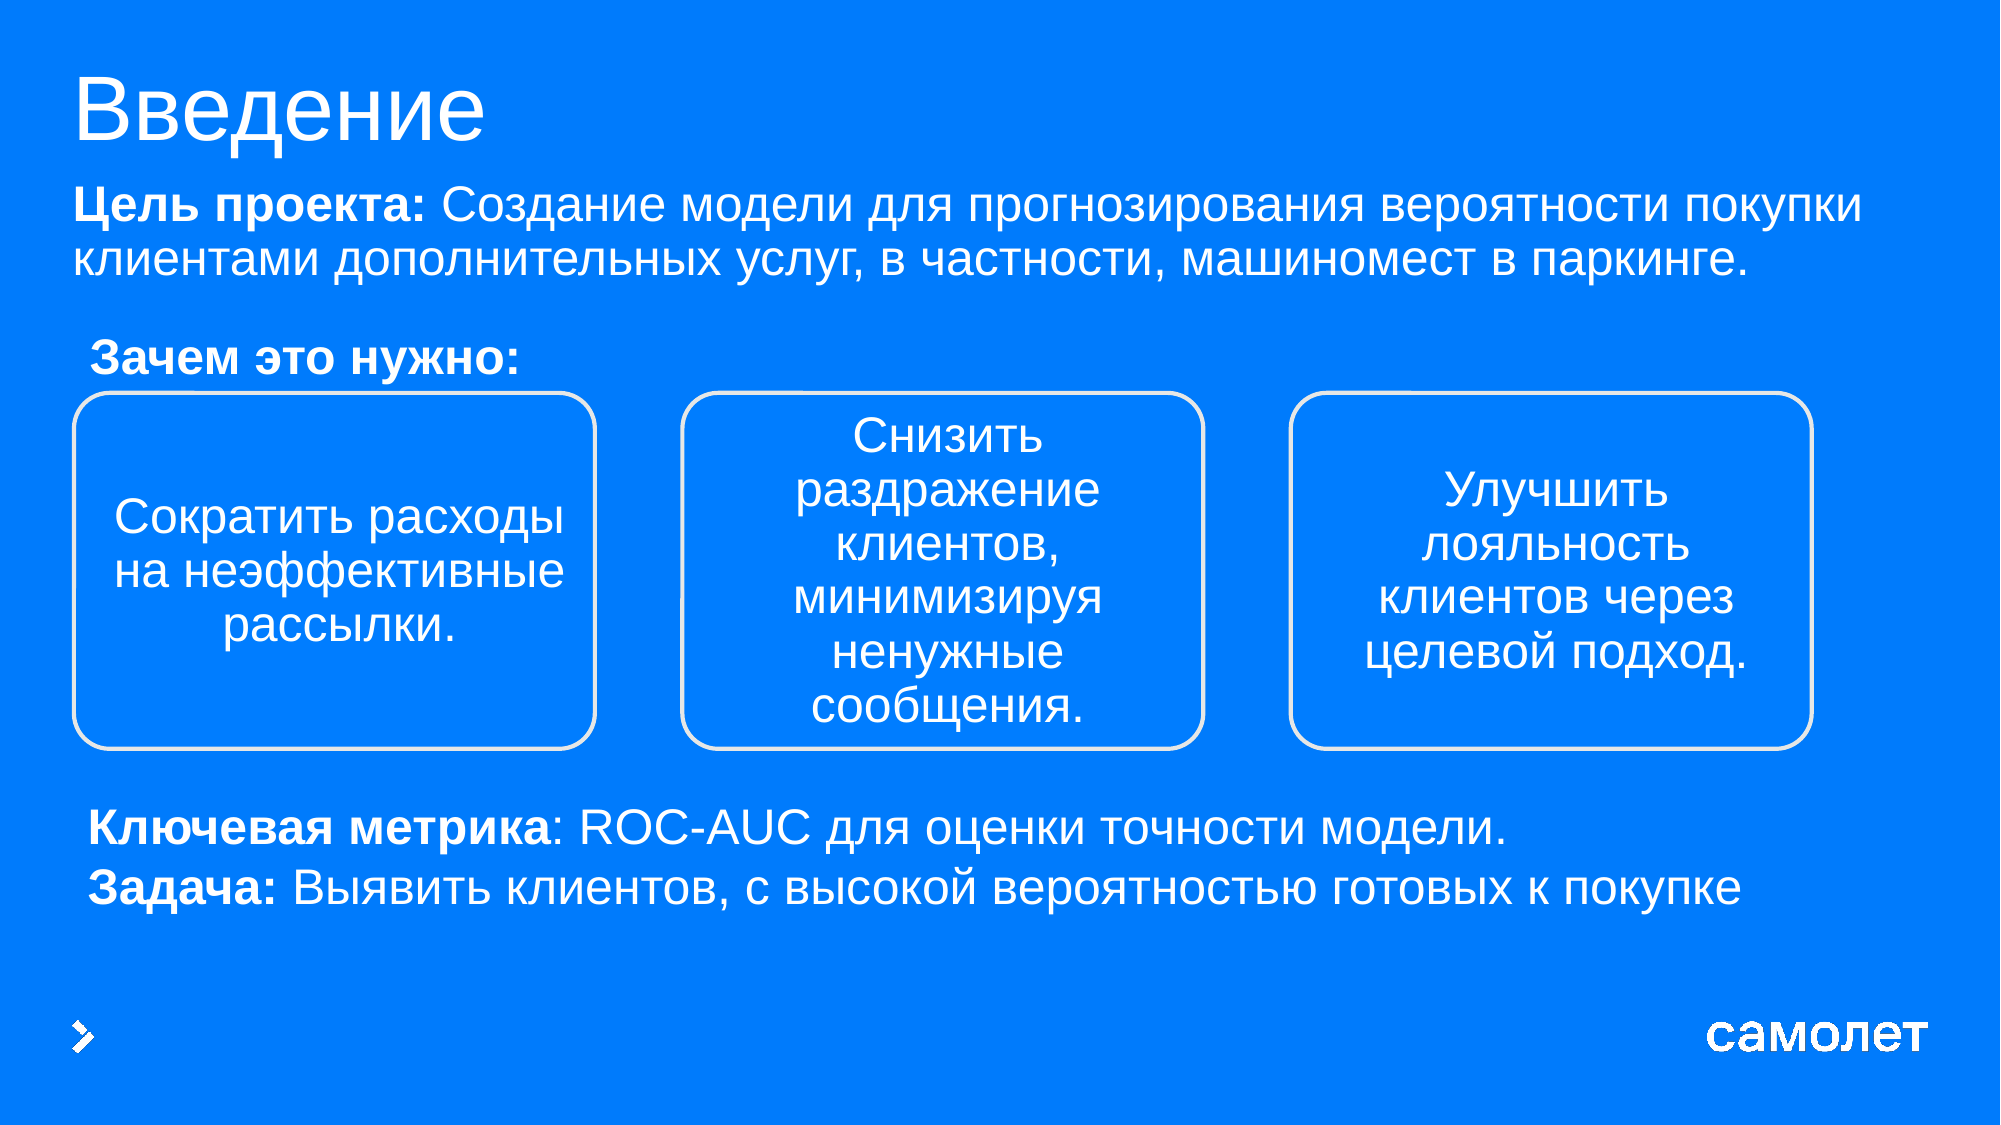

# Введение
Цель проекта: Создание модели для прогнозирования вероятности покупки клиентами дополнительных услуг, в частности, машиномест в паркинге.

Зачем это нужно:
Сократить расходы на неэффективные рассылки.
Снизить раздражение клиентов, минимизируя ненужные сообщения.
Улучшить лояльность клиентов через целевой подход.
Ключевая метрика: ROC-AUC для оценки точности модели.
Задача: Выявить клиентов, с высокой вероятностью готовых к покупке